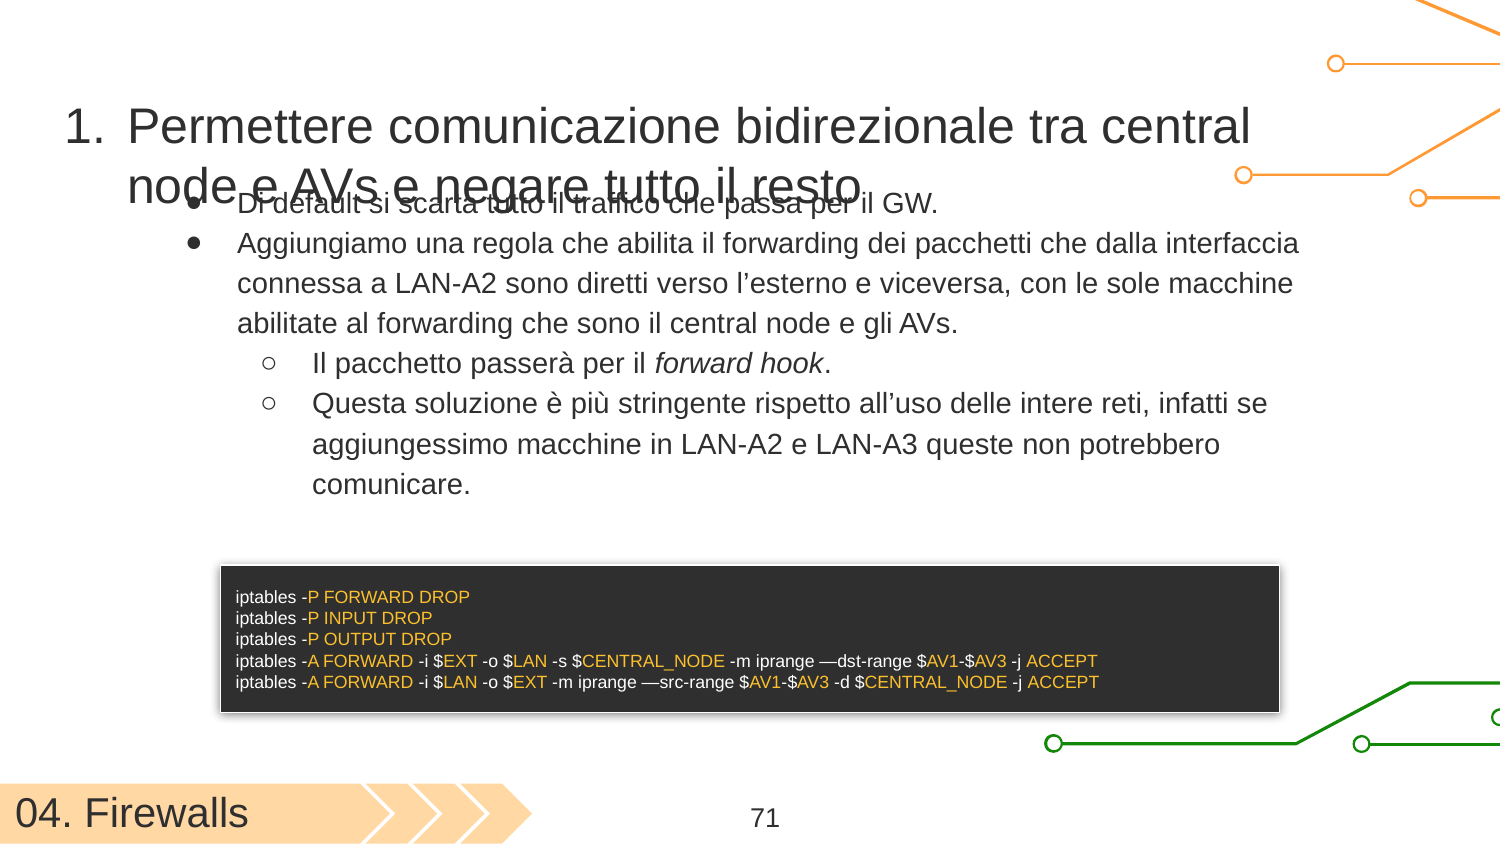

Permettere comunicazione bidirezionale tra central node e AVs e negare tutto il resto
Di default si scarta tutto il traffico che passa per il GW.
Aggiungiamo una regola che abilita il forwarding dei pacchetti che dalla interfaccia connessa a LAN-A2 sono diretti verso l’esterno e viceversa, con le sole macchine abilitate al forwarding che sono il central node e gli AVs.
Il pacchetto passerà per il forward hook.
Questa soluzione è più stringente rispetto all’uso delle intere reti, infatti se aggiungessimo macchine in LAN-A2 e LAN-A3 queste non potrebbero comunicare.
iptables -P FORWARD DROP
iptables -P INPUT DROP
iptables -P OUTPUT DROP
iptables -A FORWARD -i $EXT -o $LAN -s $CENTRAL_NODE -m iprange —dst-range $AV1-$AV3 -j ACCEPT
iptables -A FORWARD -i $LAN -o $EXT -m iprange —src-range $AV1-$AV3 -d $CENTRAL_NODE -j ACCEPT
04. Firewalls

71